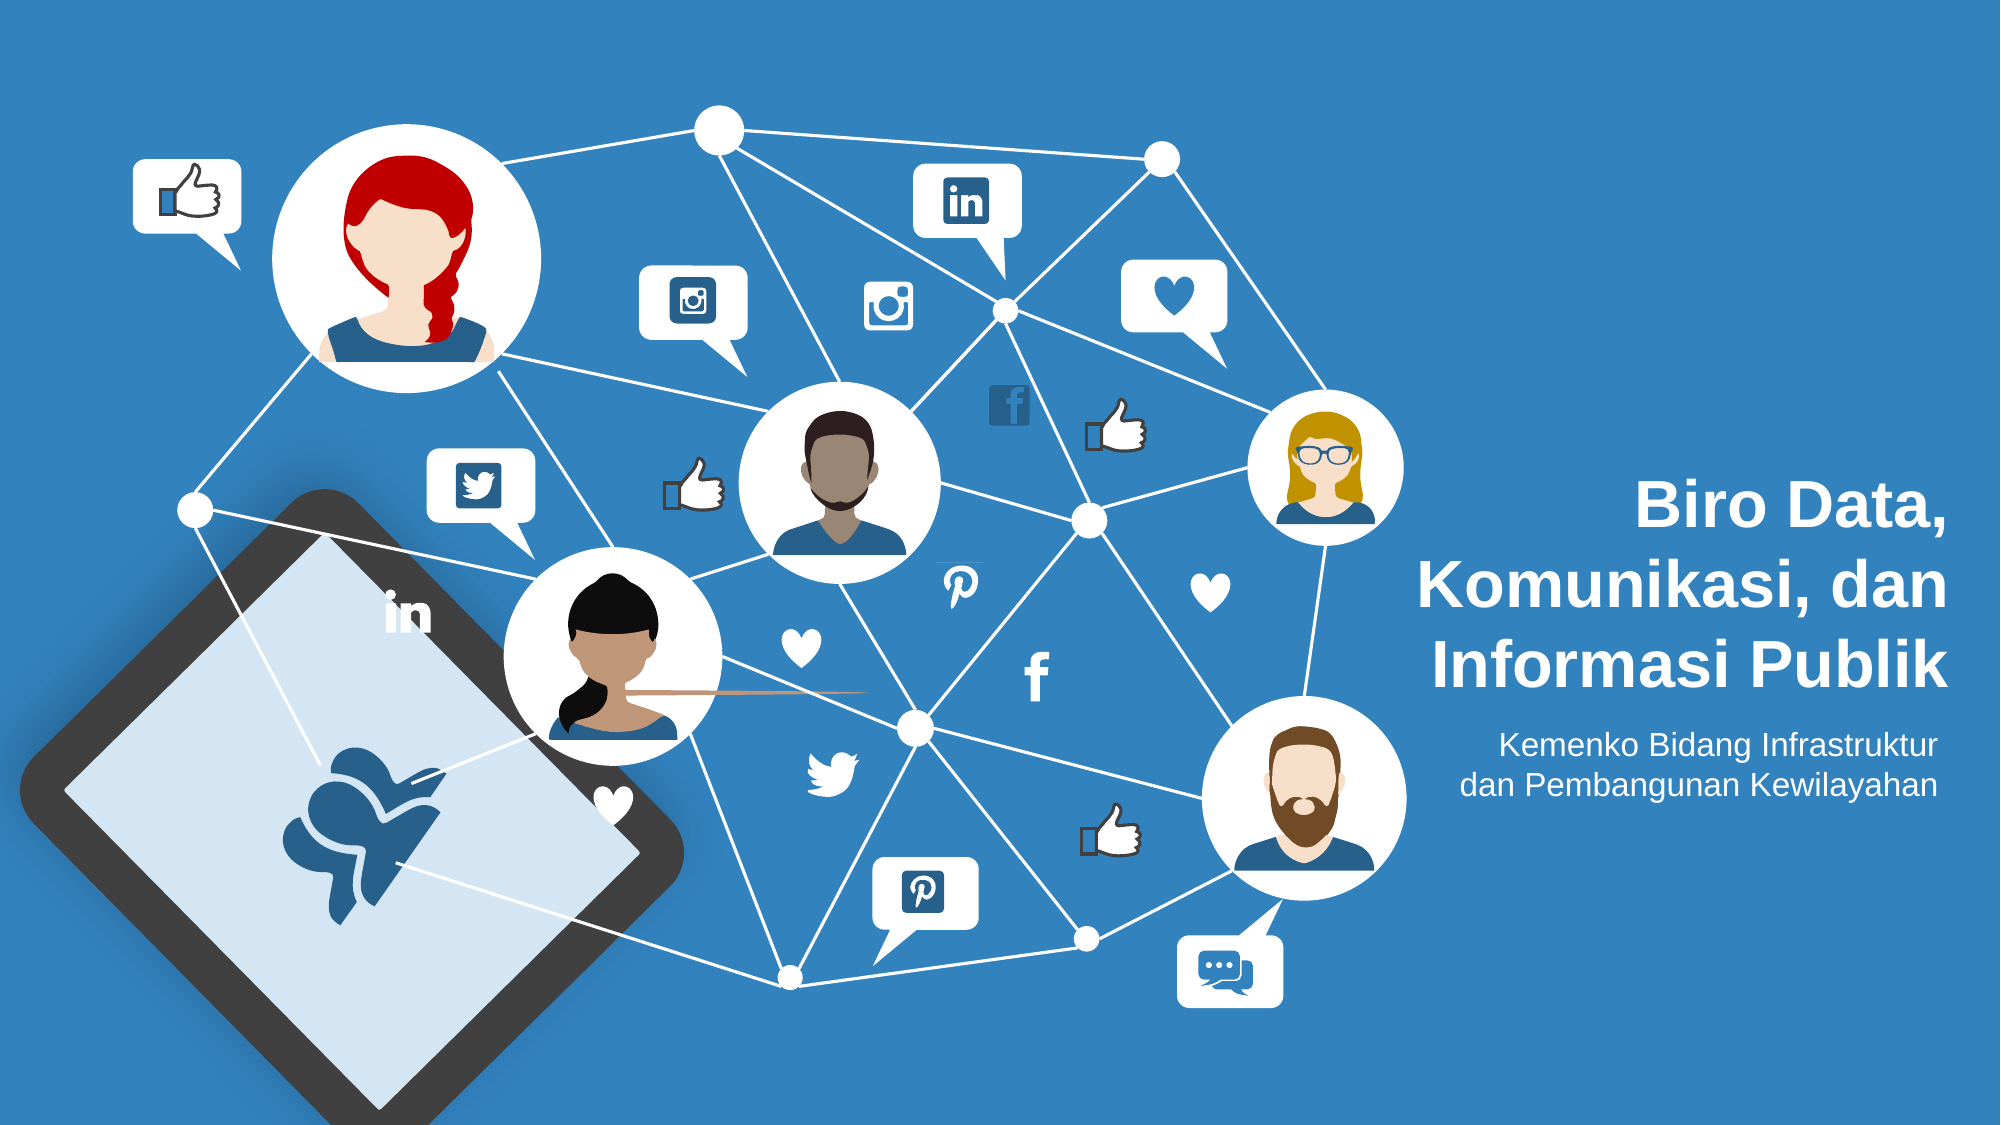

Biro Data, Komunikasi, dan Informasi Publik

Kemenko Bidang Infrastruktur dan Pembangunan Kewilayahan